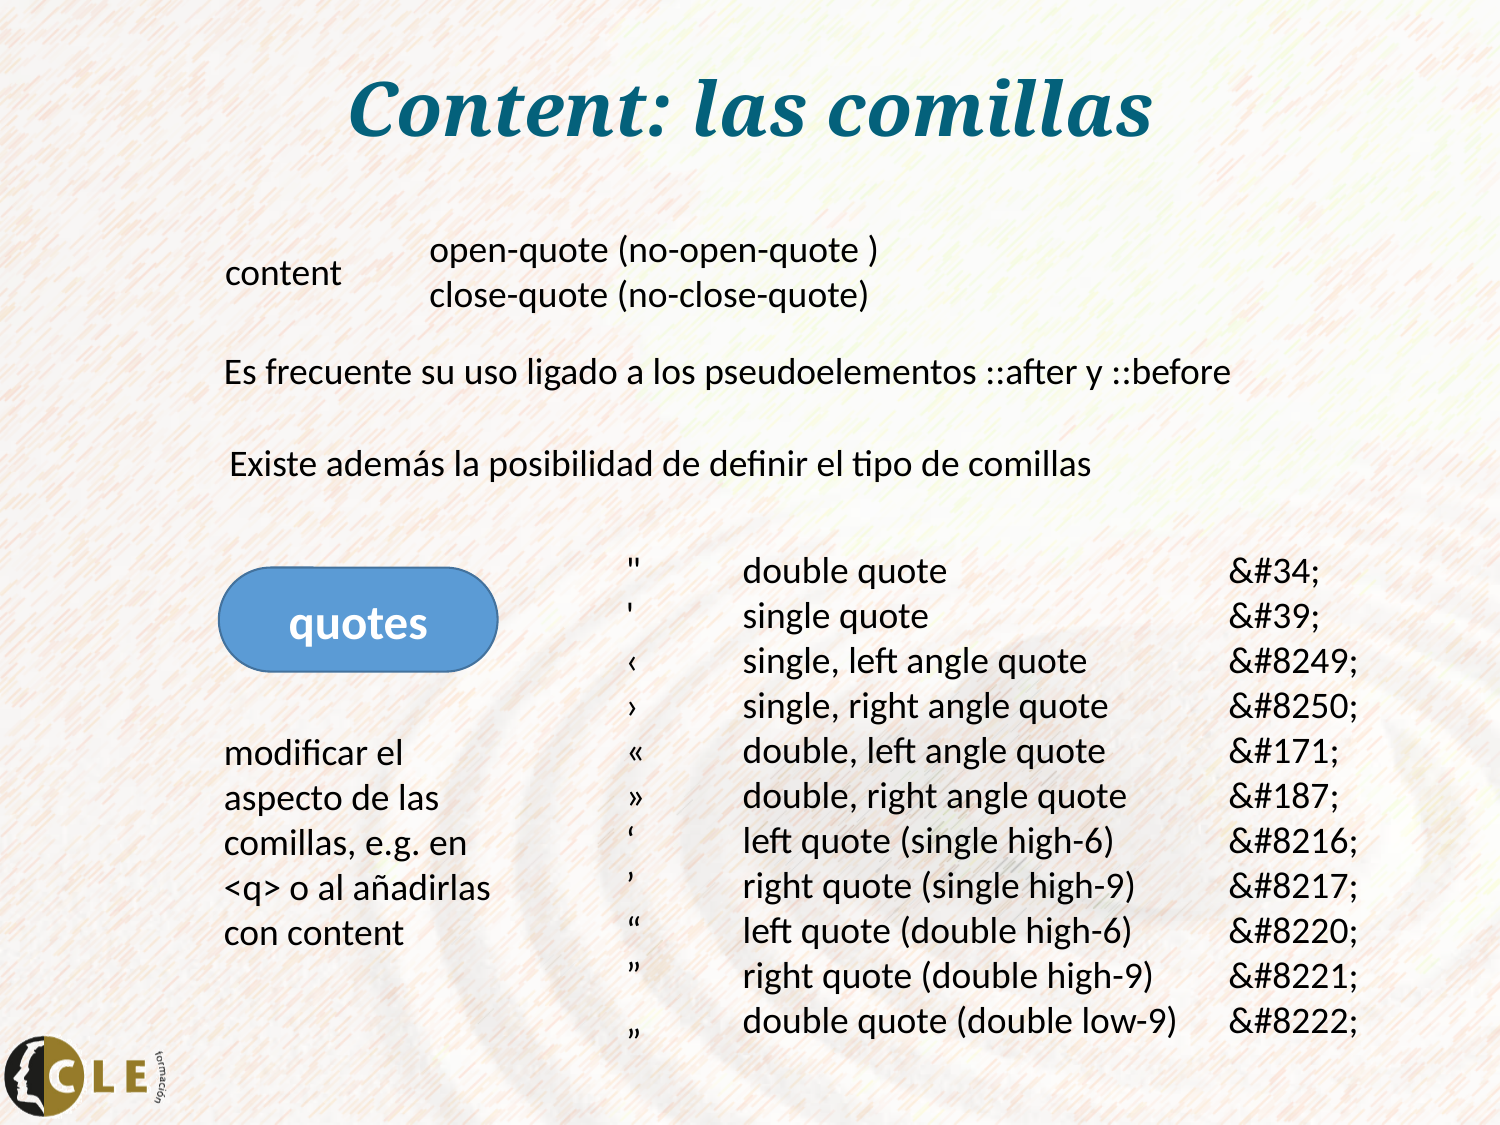

# Content: las comillas
open-quote (no-open-quote )
close-quote (no-close-quote)
content
Es frecuente su uso ligado a los pseudoelementos ::after y ::before
Existe además la posibilidad de definir el tipo de comillas
"	double quote	&#34;
'	single quote	&#39;
‹	single, left angle quote	&#8249;
›	single, right angle quote	&#8250;
«	double, left angle quote	&#171;
»	double, right angle quote	&#187;
‘	left quote (single high-6)	&#8216;
’	right quote (single high-9)	&#8217;
“	left quote (double high-6)	&#8220;
”	right quote (double high-9)	&#8221;
„	double quote (double low-9)	&#8222;
quotes
modificar el aspecto de las comillas, e.g. en <q> o al añadirlas con content